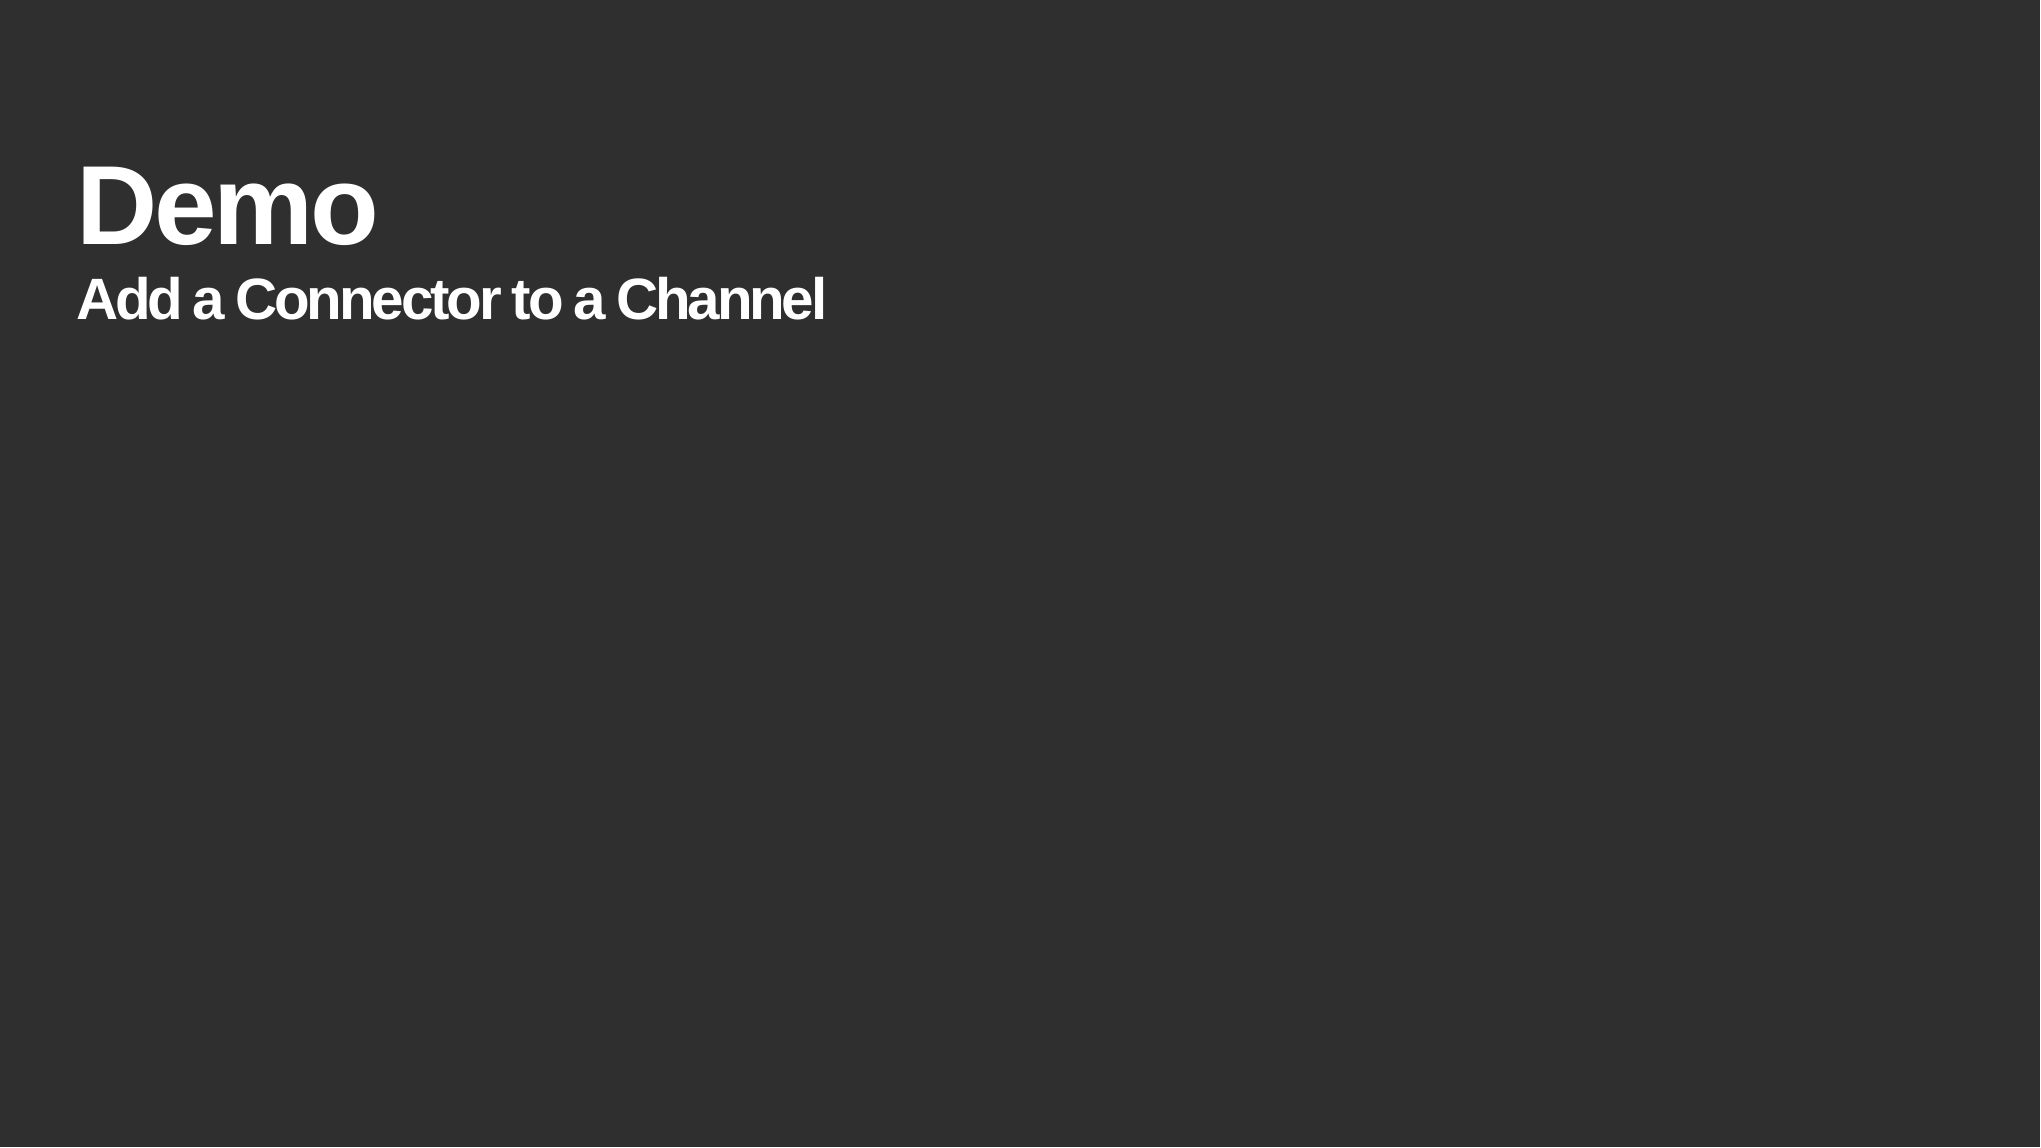

# Demo Add a Connector to a Channel